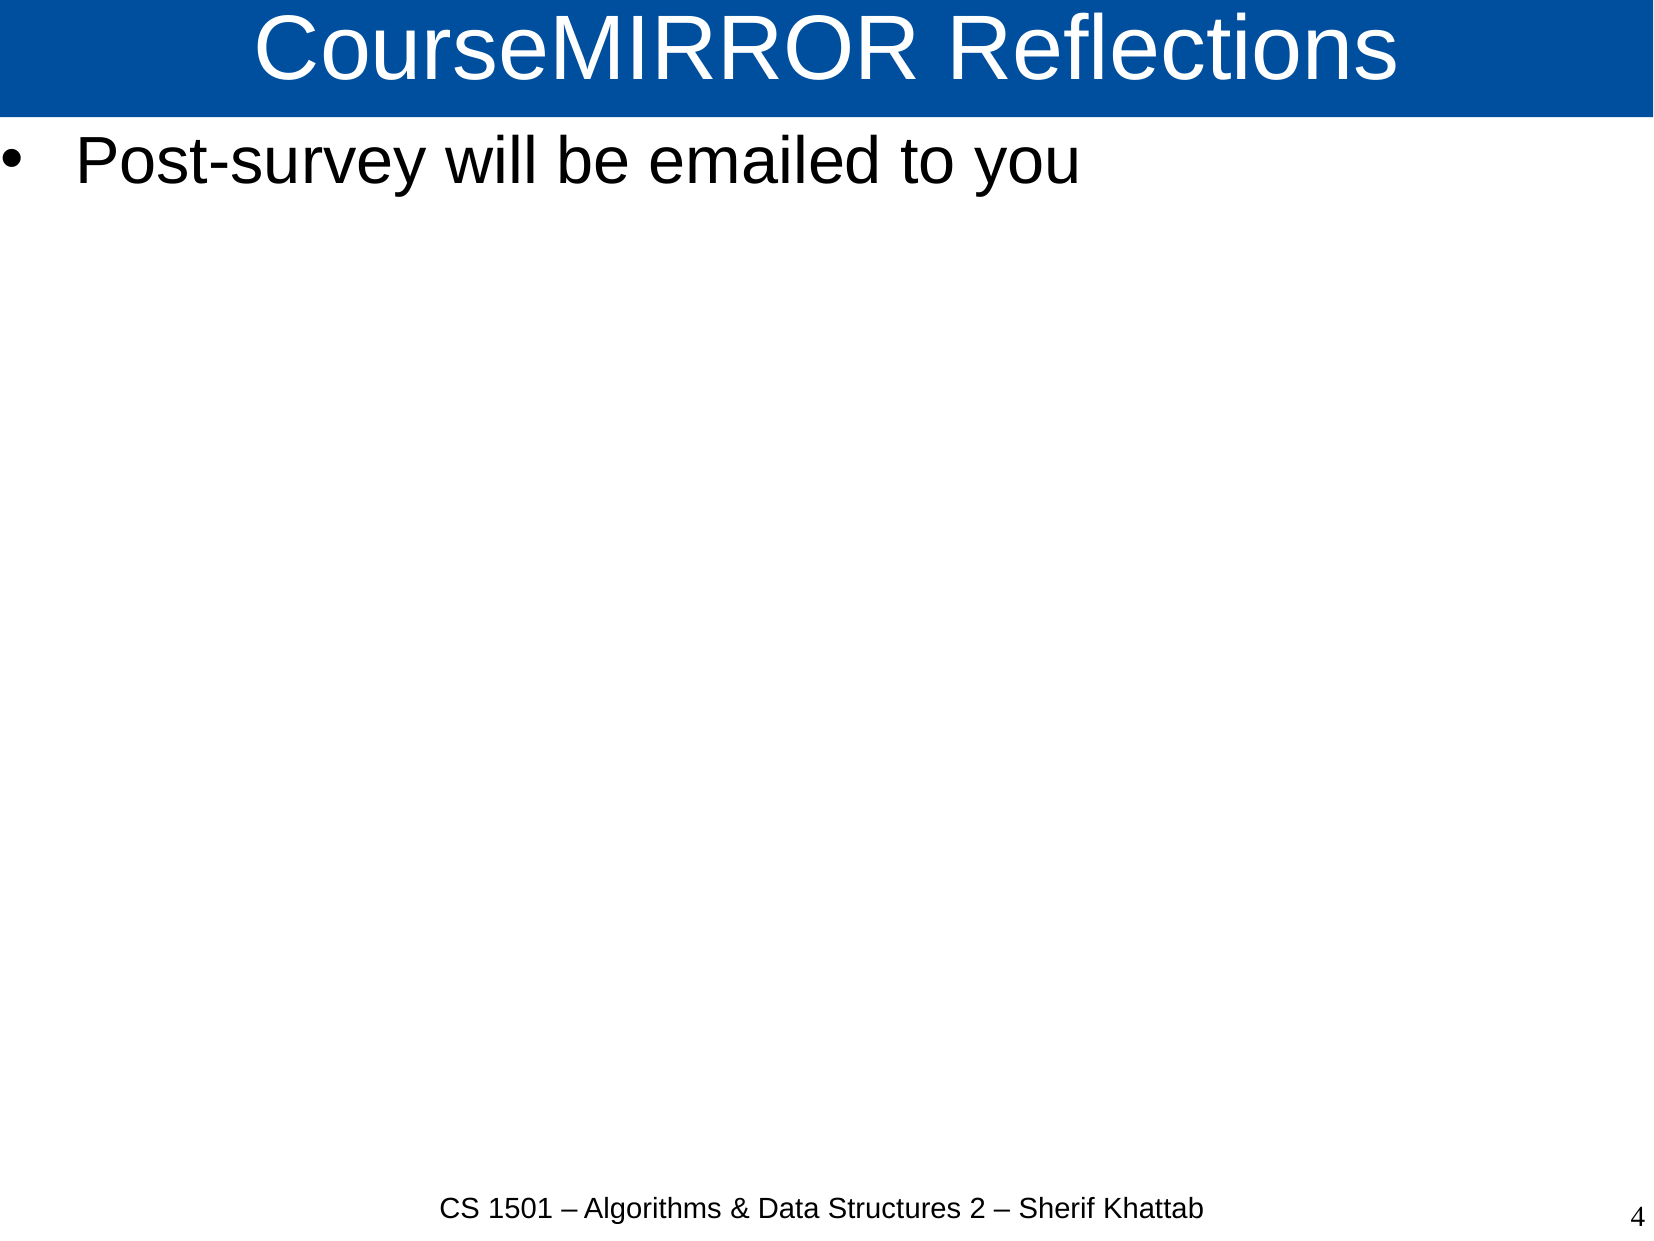

# CourseMIRROR Reflections
Post-survey will be emailed to you
CS 1501 – Algorithms & Data Structures 2 – Sherif Khattab
4